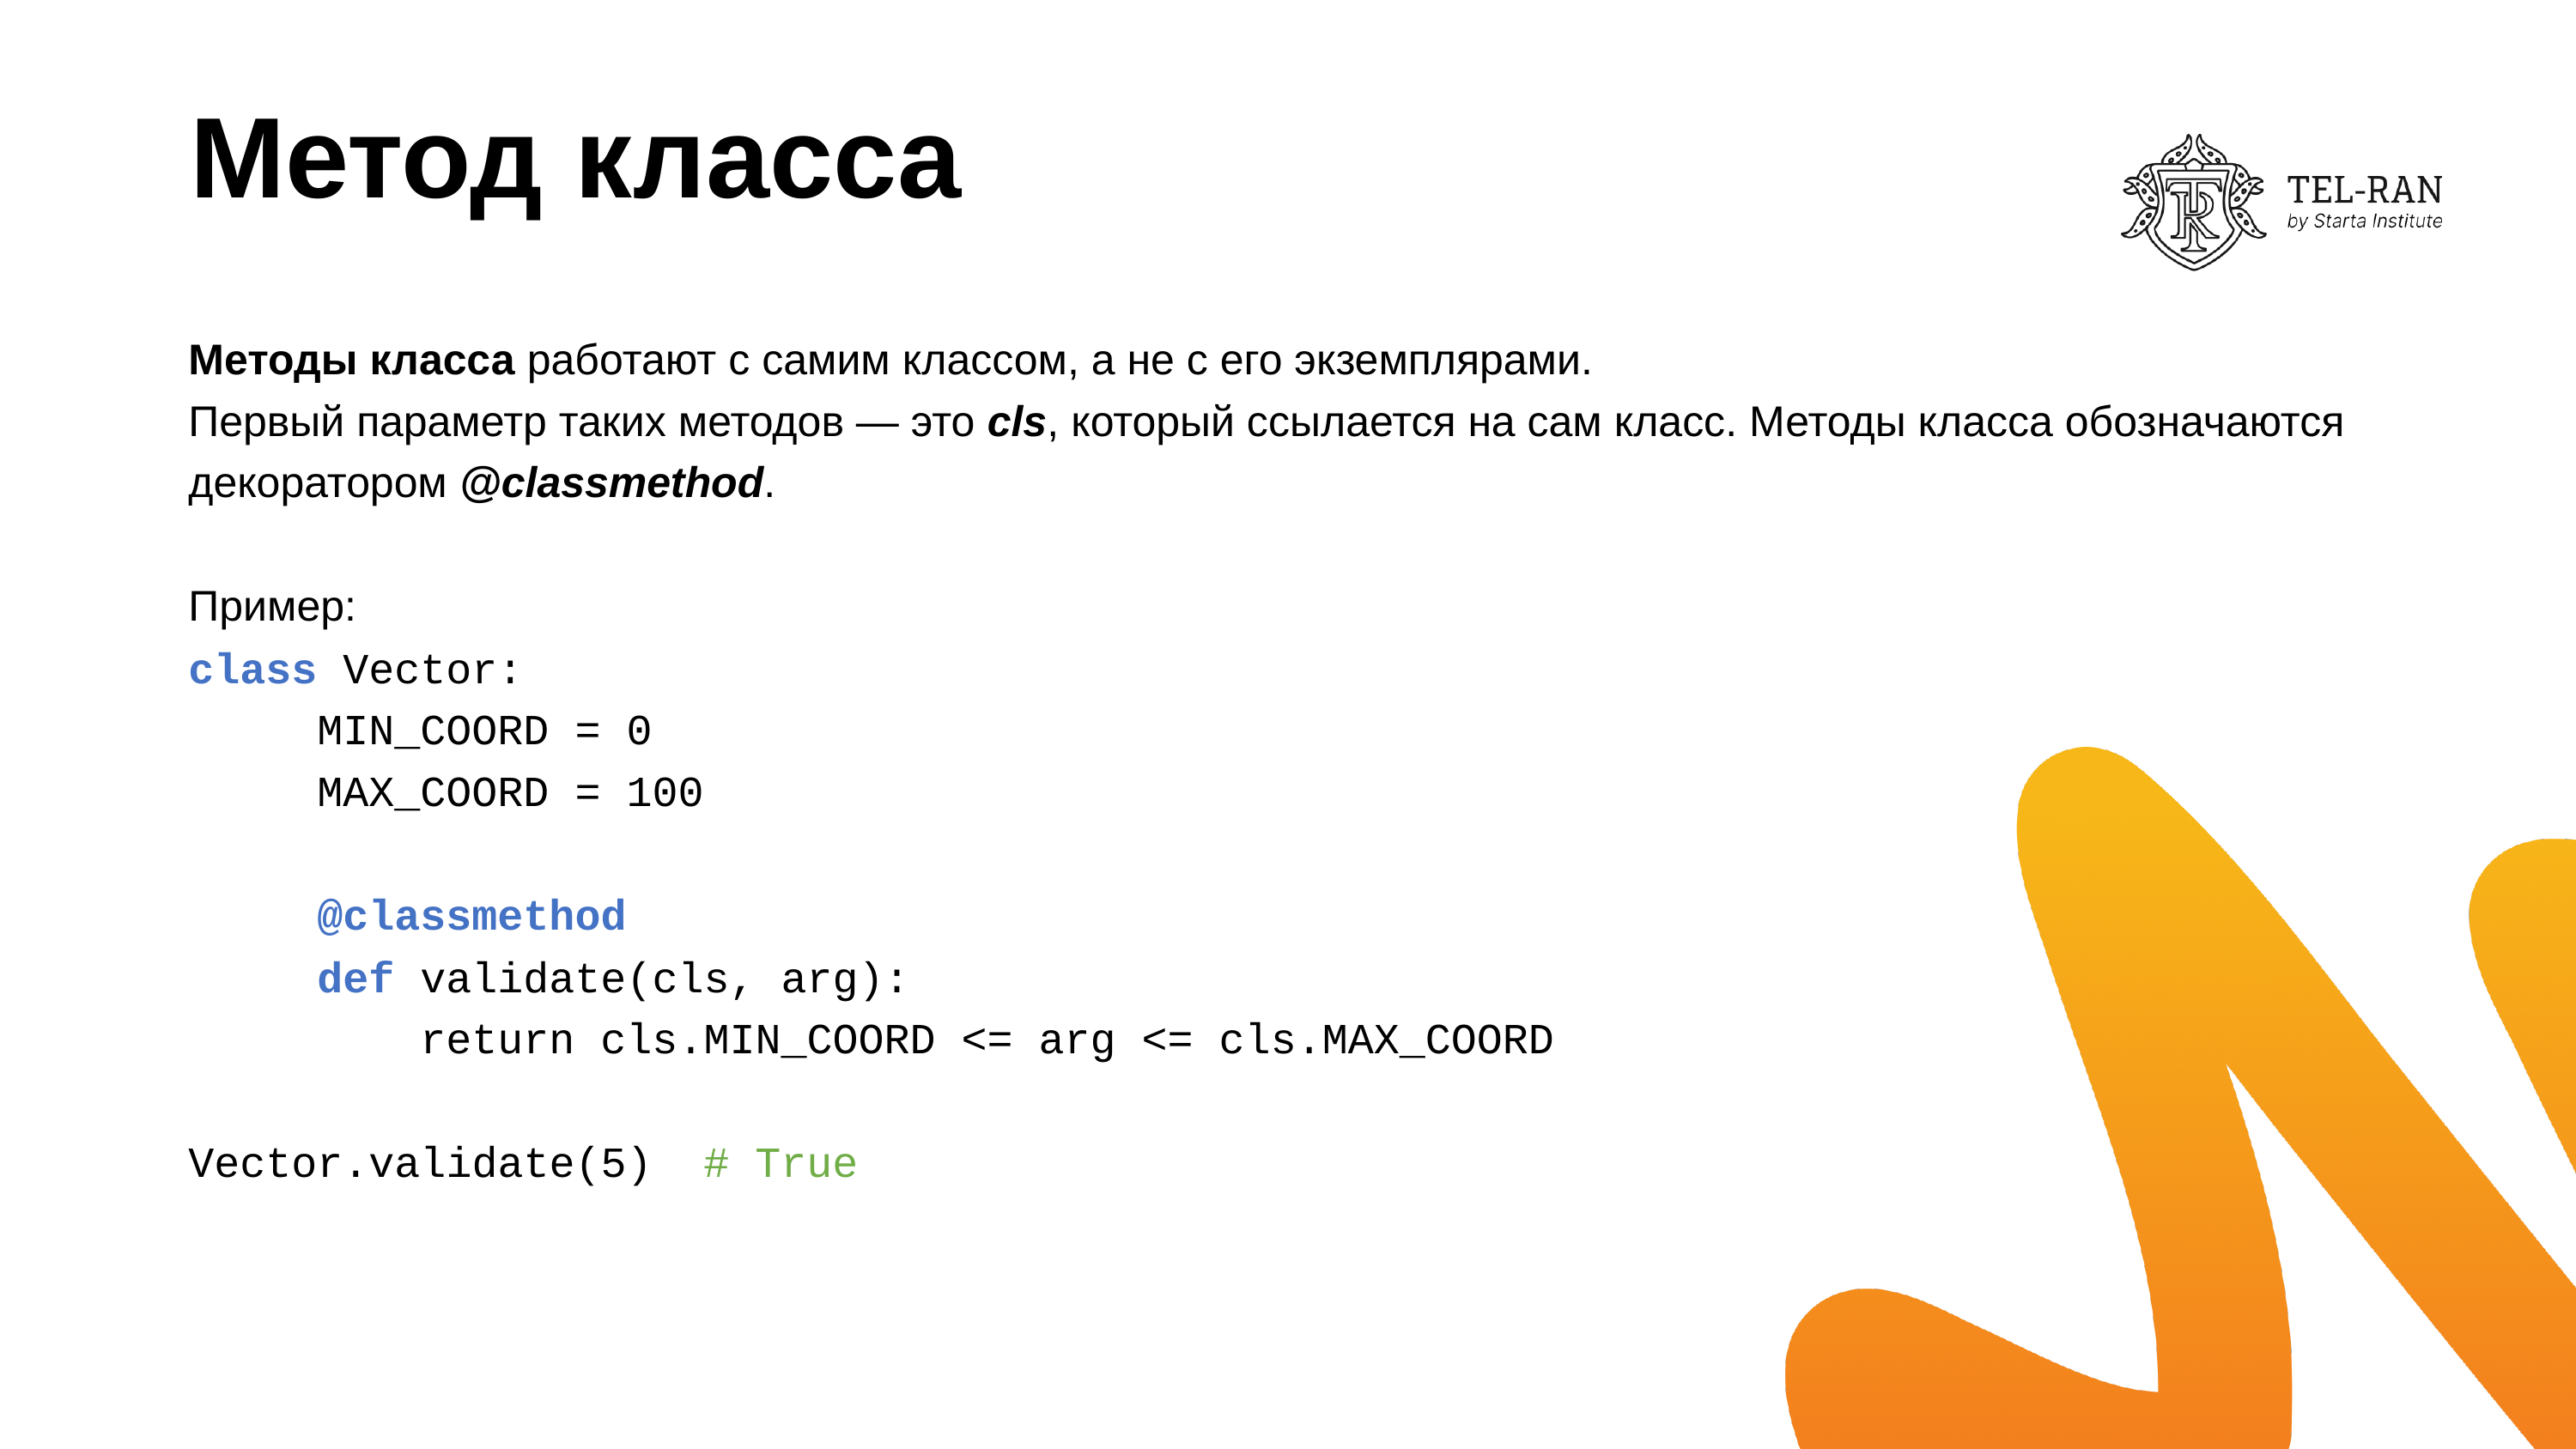

# Метод класса
Методы класса работают с самим классом, а не с его экземплярами.
Первый параметр таких методов — это cls, который ссылается на сам класс. Методы класса обозначаются декоратором @classmethod.

Пример:
class Vector:
	MIN_COORD = 0
     MAX_COORD = 100

	@classmethod
    	def validate(cls, arg):
         return cls.MIN_COORD <= arg <= cls.MAX_COORD

Vector.validate(5)	# True